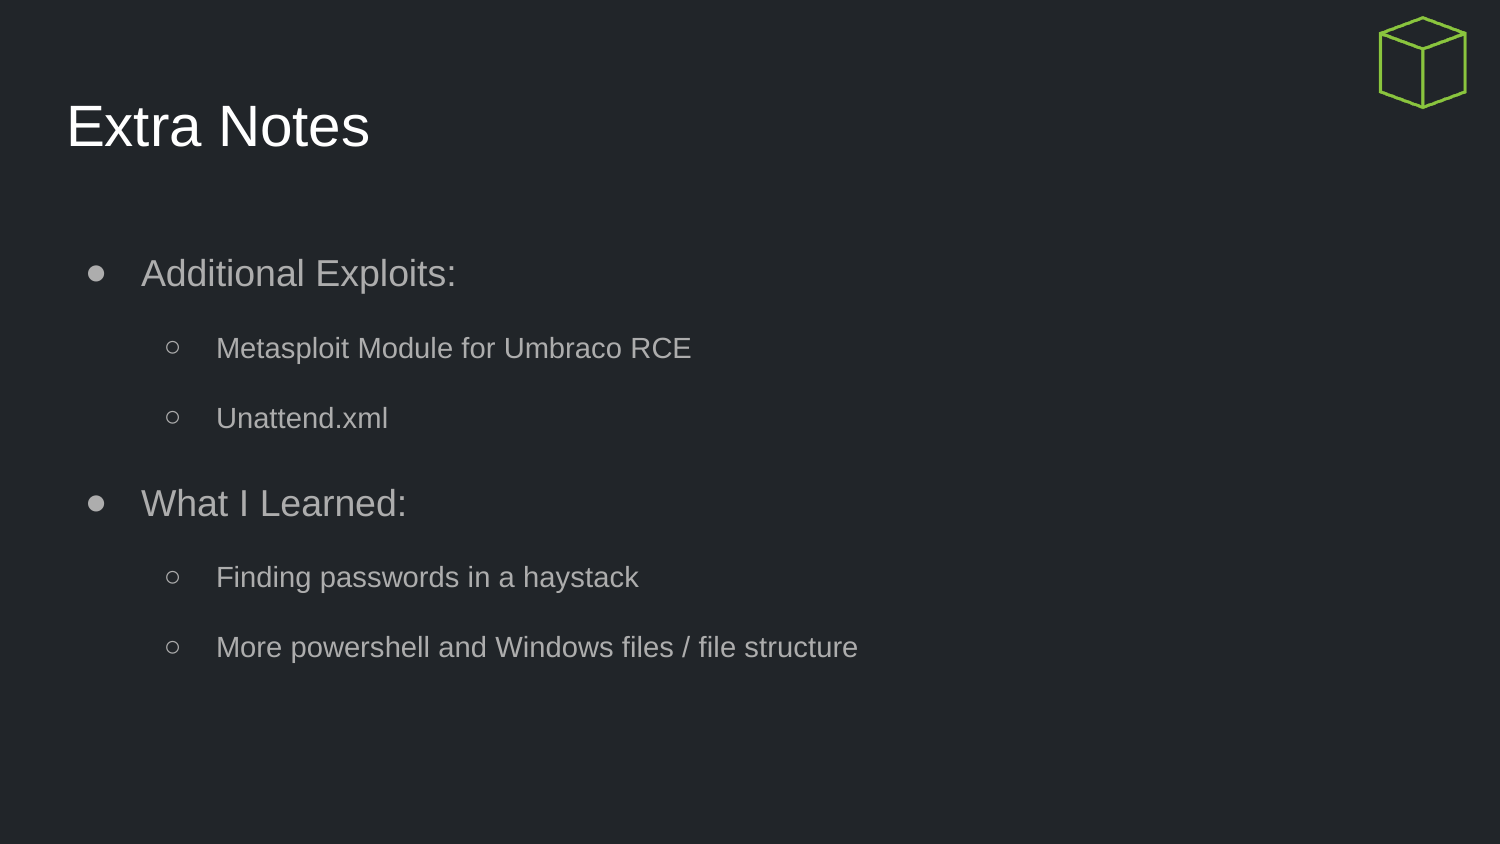

# Extra Notes
Additional Exploits:
Metasploit Module for Umbraco RCE
Unattend.xml
What I Learned:
Finding passwords in a haystack
More powershell and Windows files / file structure